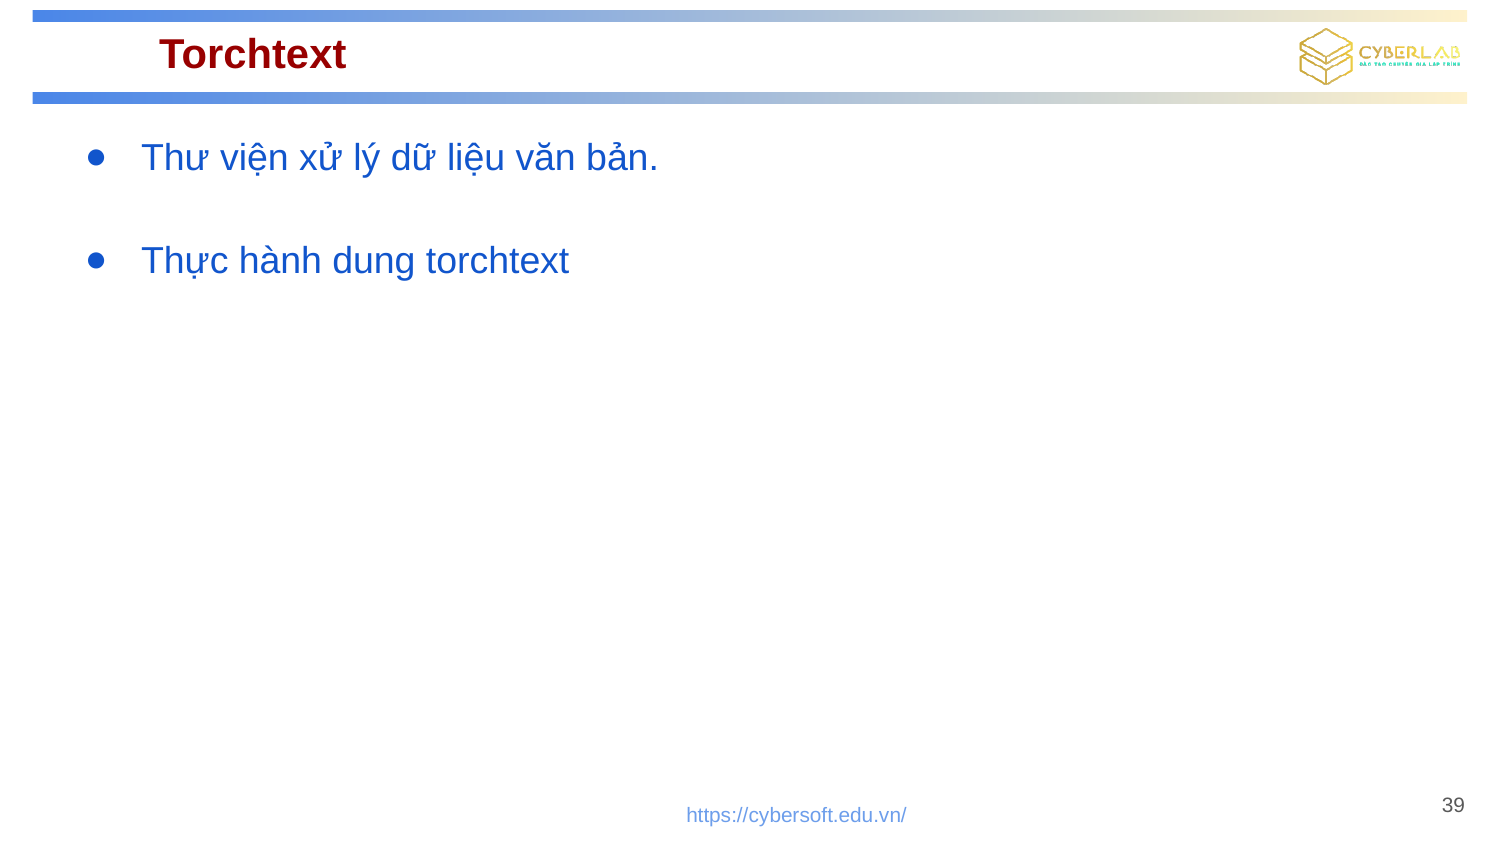

# Torchtext
Thư viện xử lý dữ liệu văn bản.

Thực hành dung torchtext
39